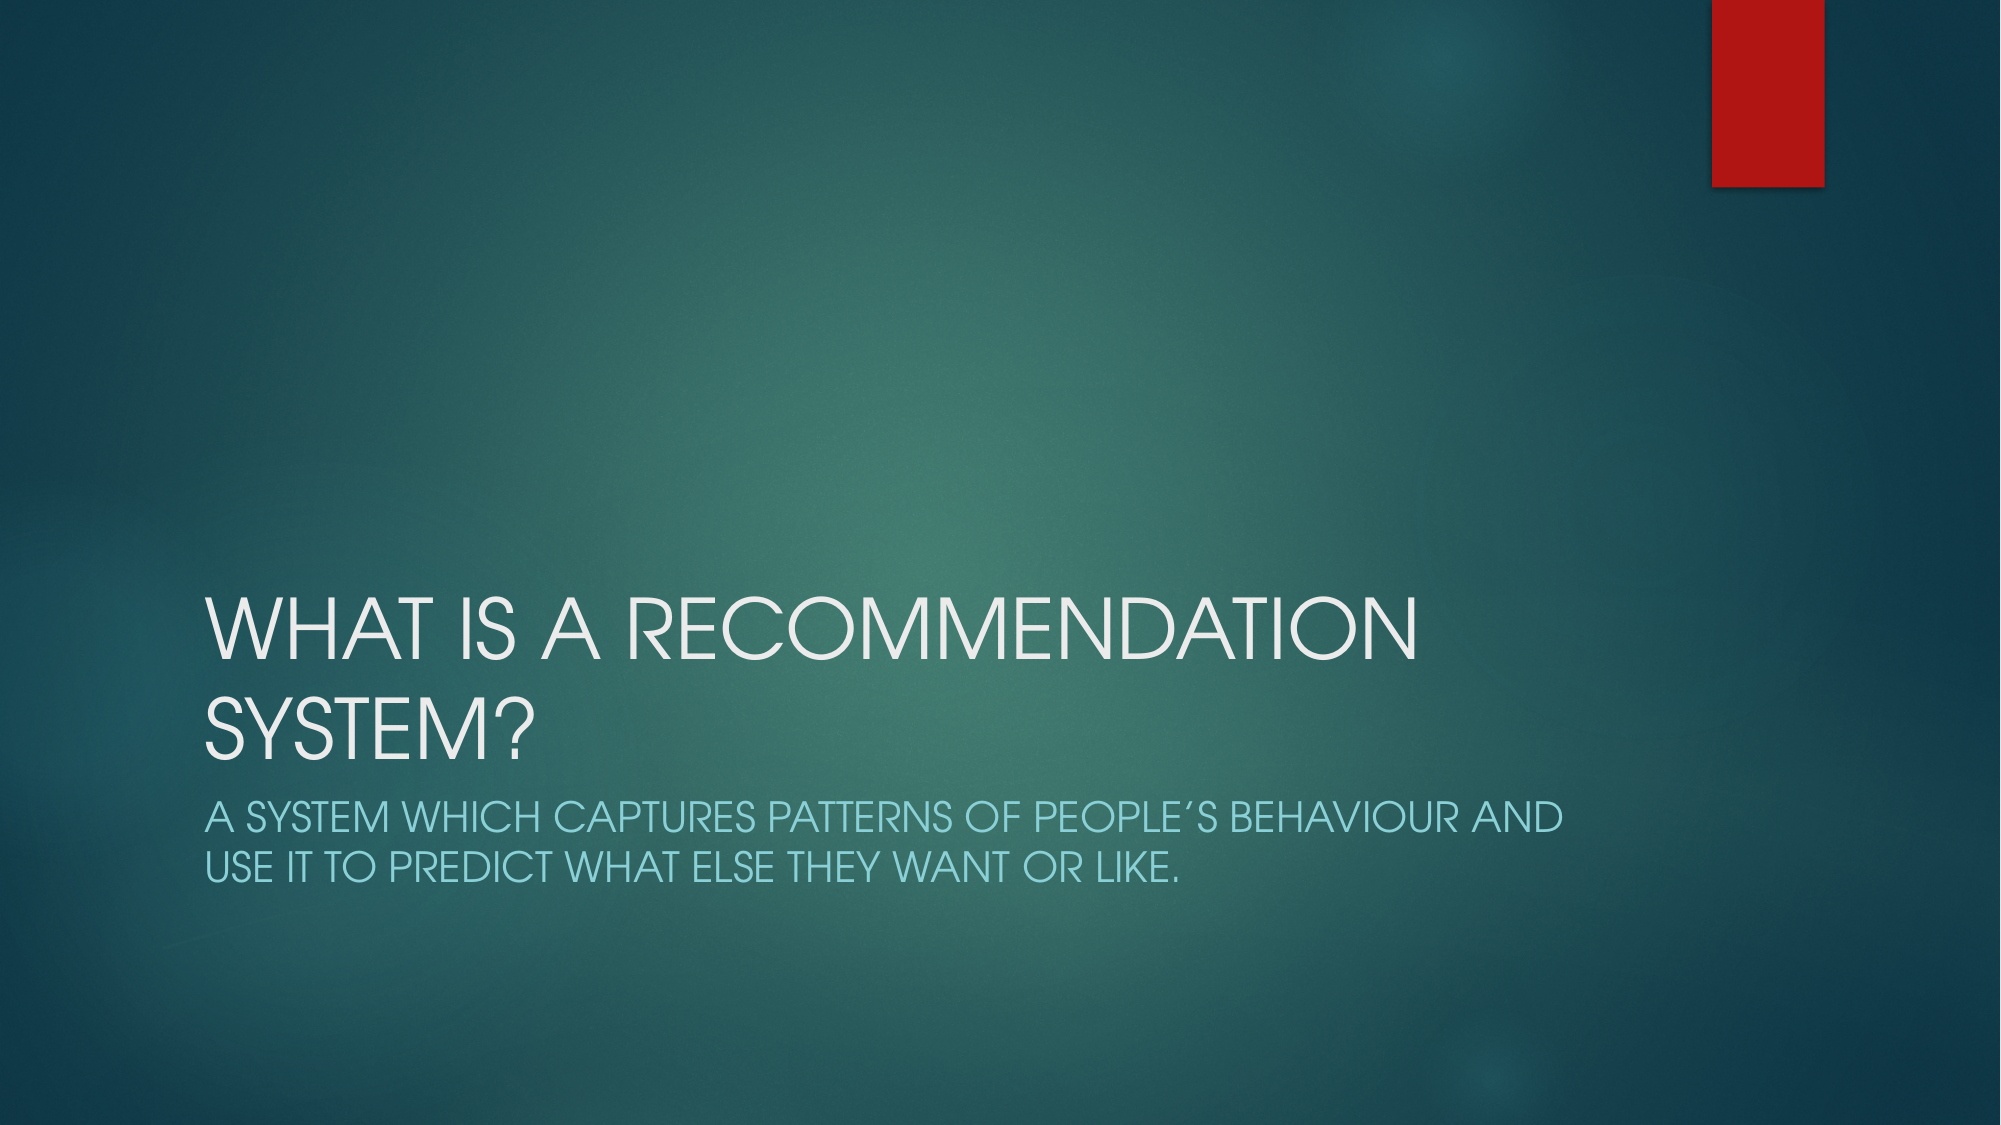

# WHAT IS A RECOMMENDATION SYSTEM?
A SYSTEM WHICH CAPTURES PATTERNS OF PEOPLE’S BEHAVIOUR AND USE IT TO PREDICT WHAT ELSE THEY WANT OR LIKE.